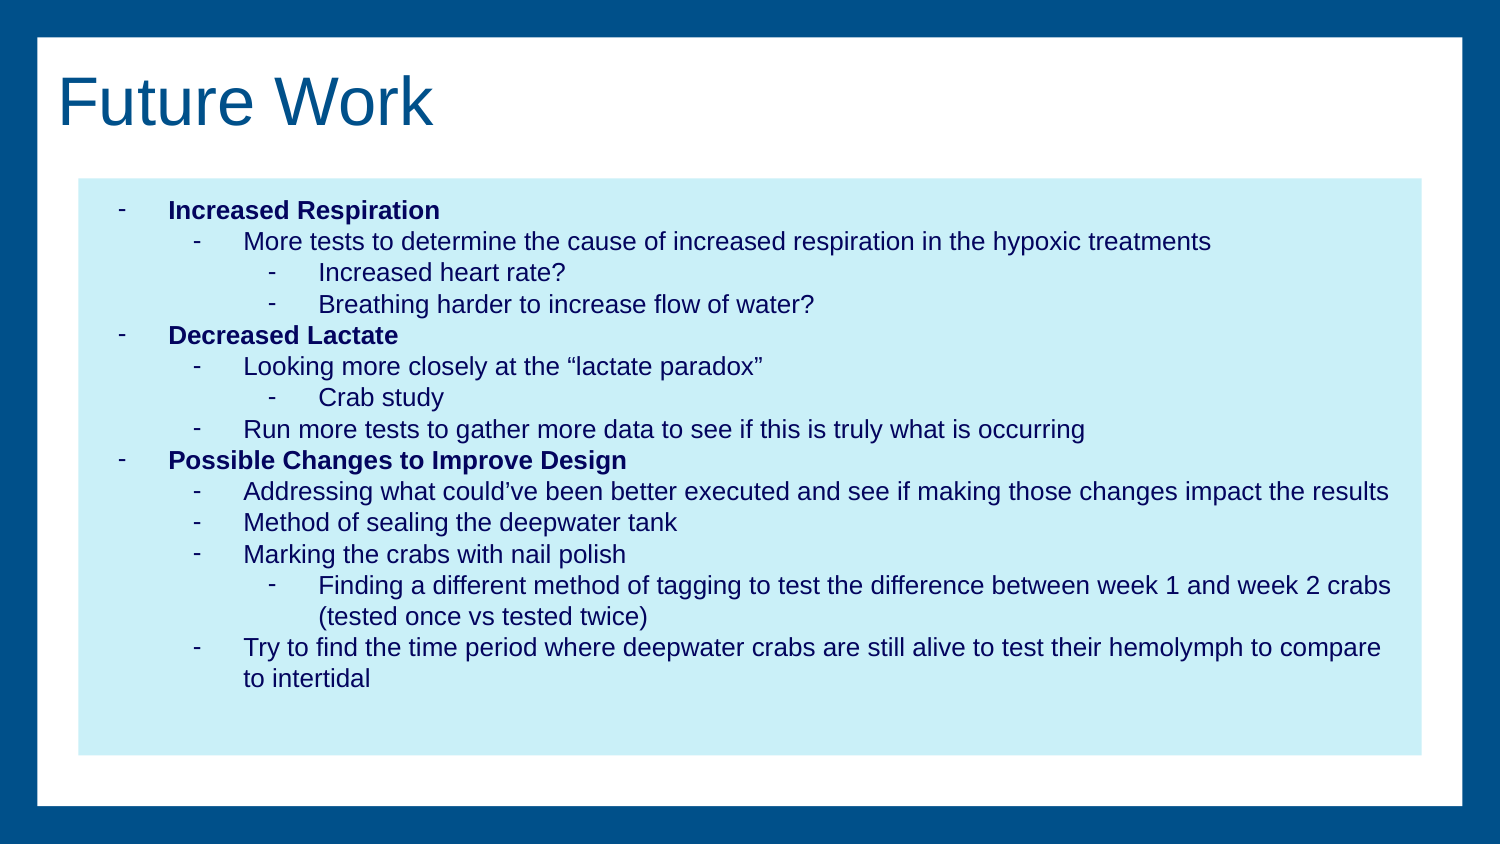

# Future Work
Increased Respiration
More tests to determine the cause of increased respiration in the hypoxic treatments
Increased heart rate?
Breathing harder to increase flow of water?
Decreased Lactate
Looking more closely at the “lactate paradox”
Crab study
Run more tests to gather more data to see if this is truly what is occurring
Possible Changes to Improve Design
Addressing what could’ve been better executed and see if making those changes impact the results
Method of sealing the deepwater tank
Marking the crabs with nail polish
Finding a different method of tagging to test the difference between week 1 and week 2 crabs (tested once vs tested twice)
Try to find the time period where deepwater crabs are still alive to test their hemolymph to compare to intertidal